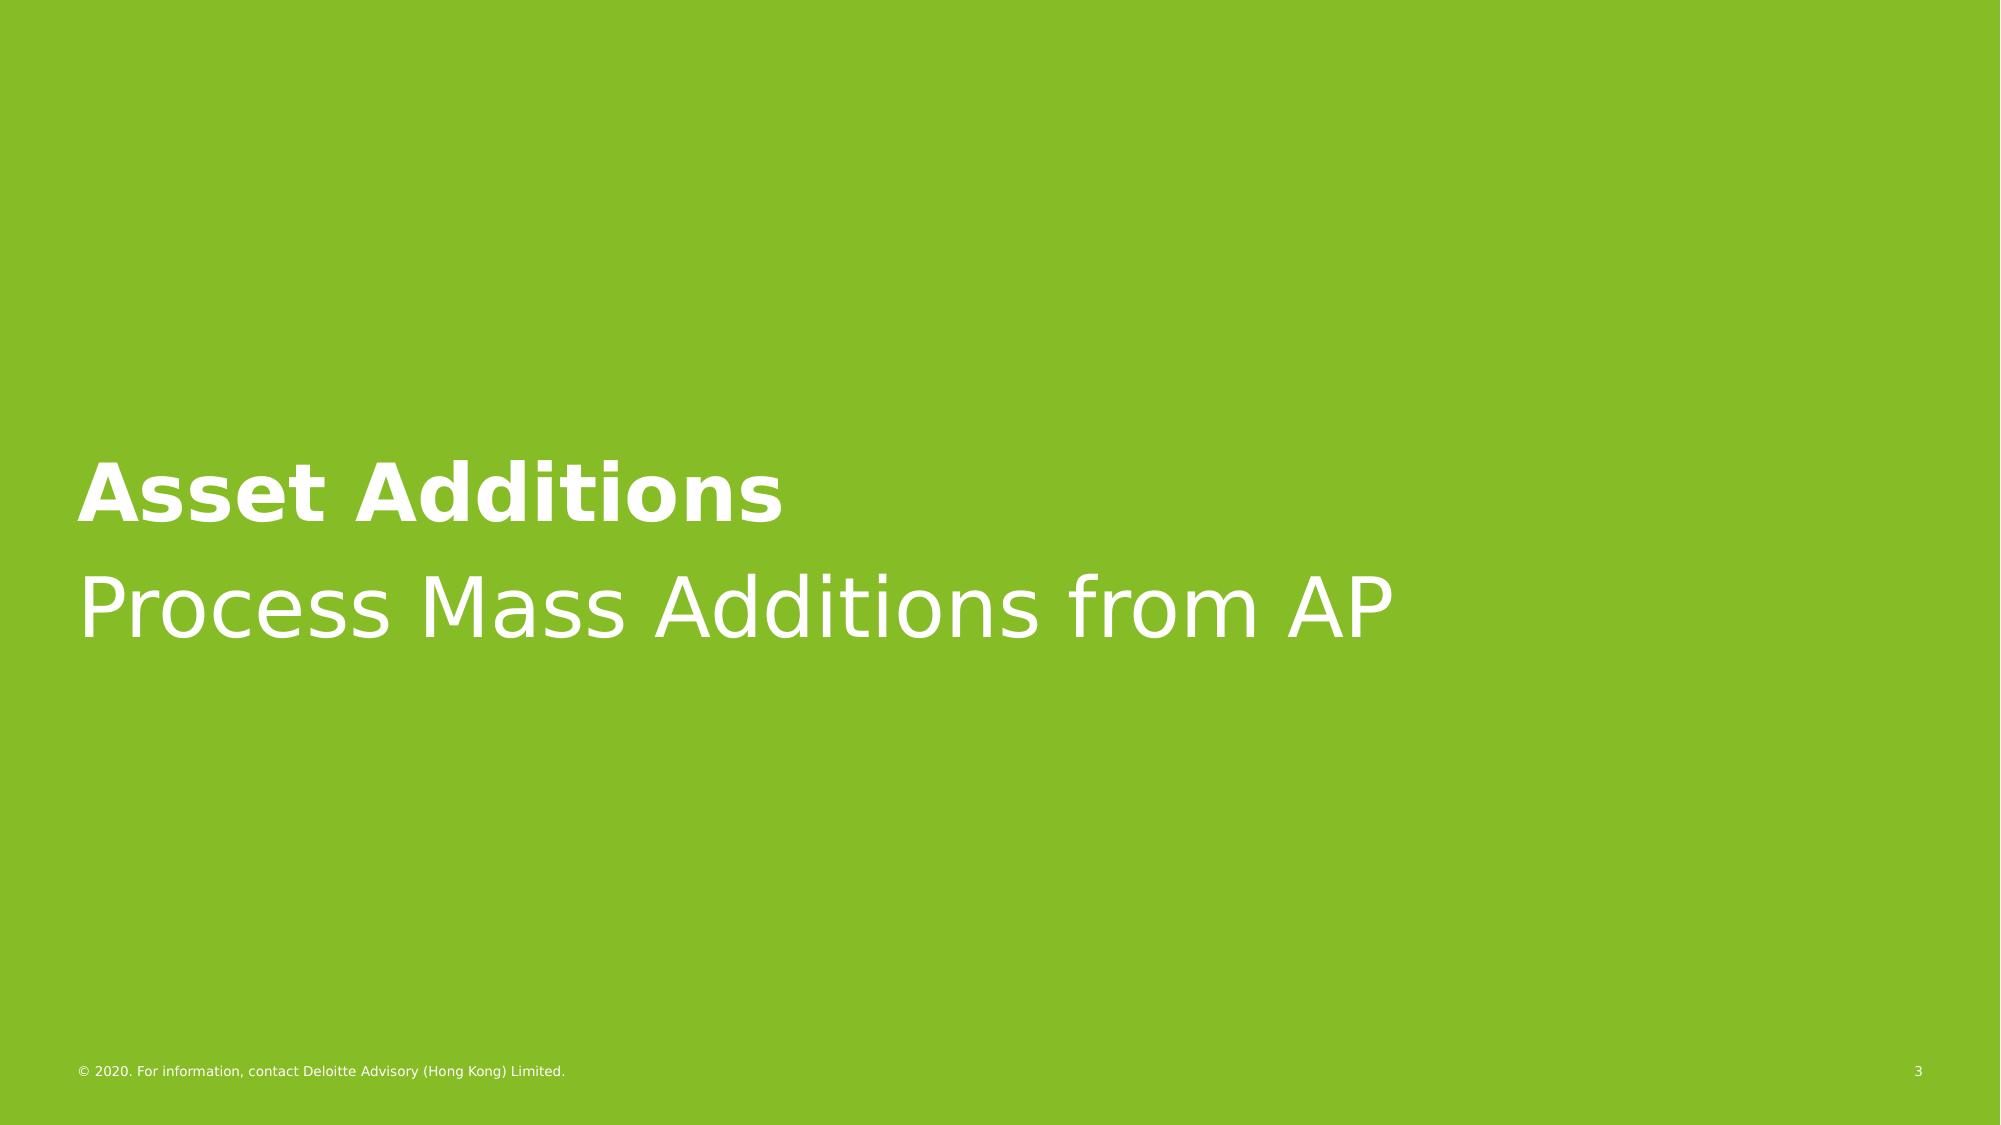

# Asset Additions
Process Mass Additions from AP